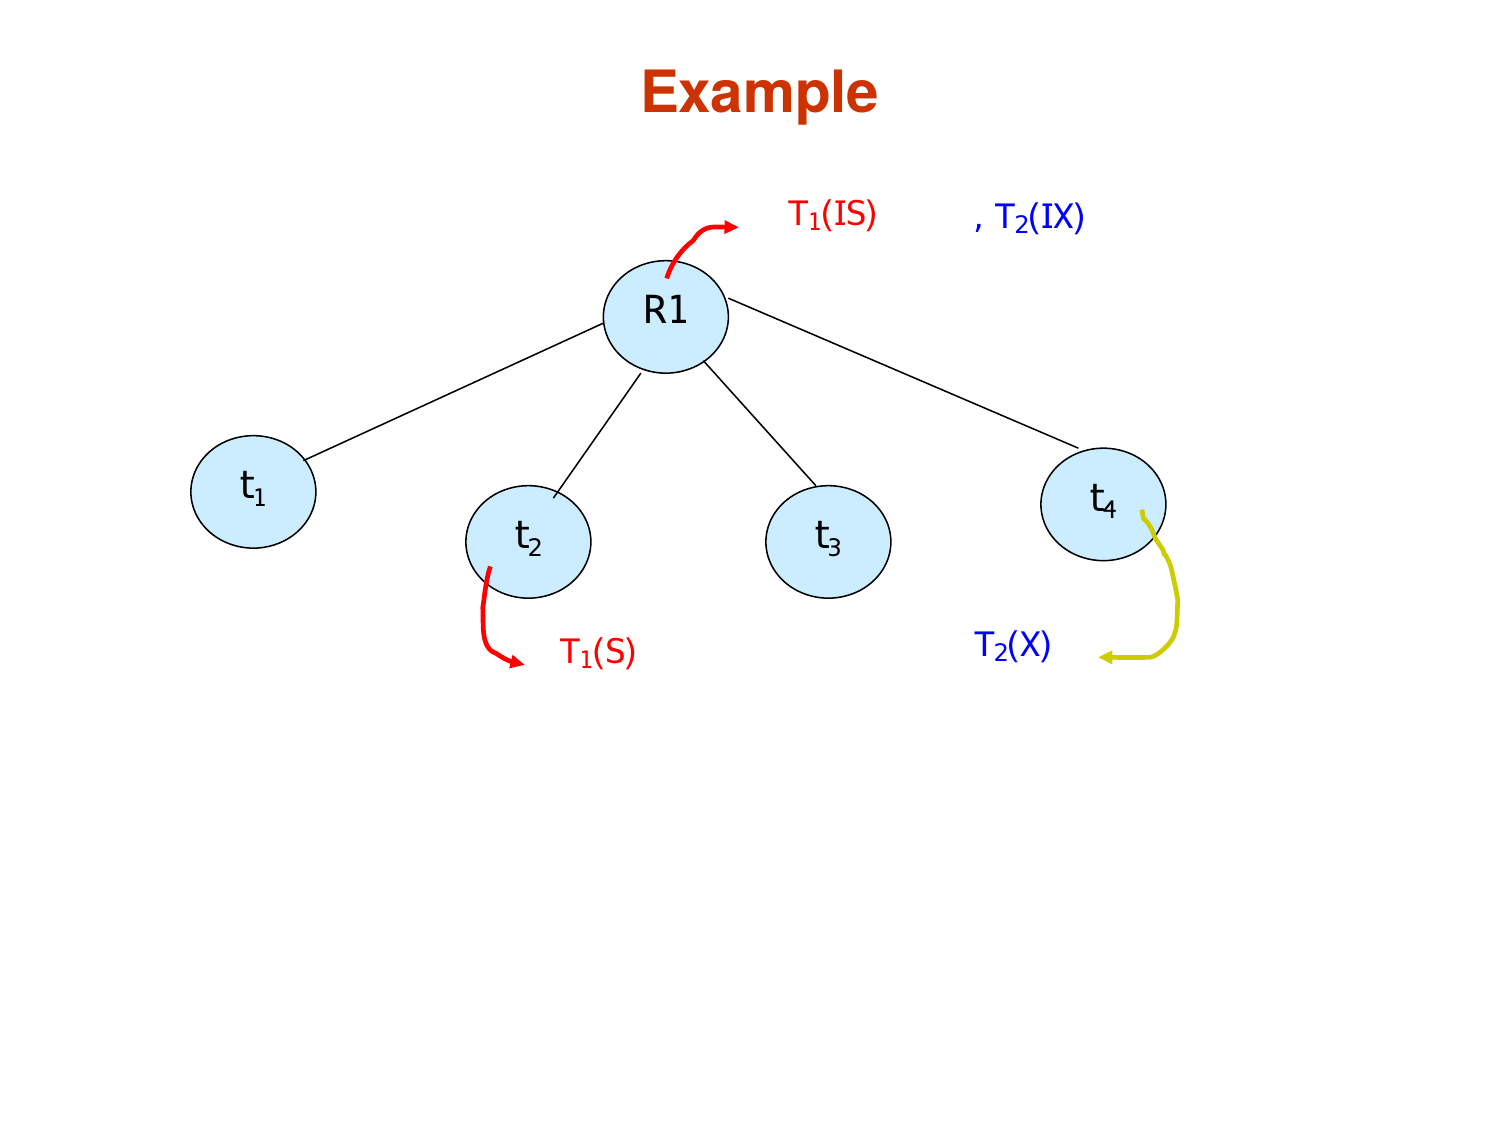

# Example
T1(IS)

T1(S)
, T2(IX)

T2(X)
R1

t1
t4
t2
t3